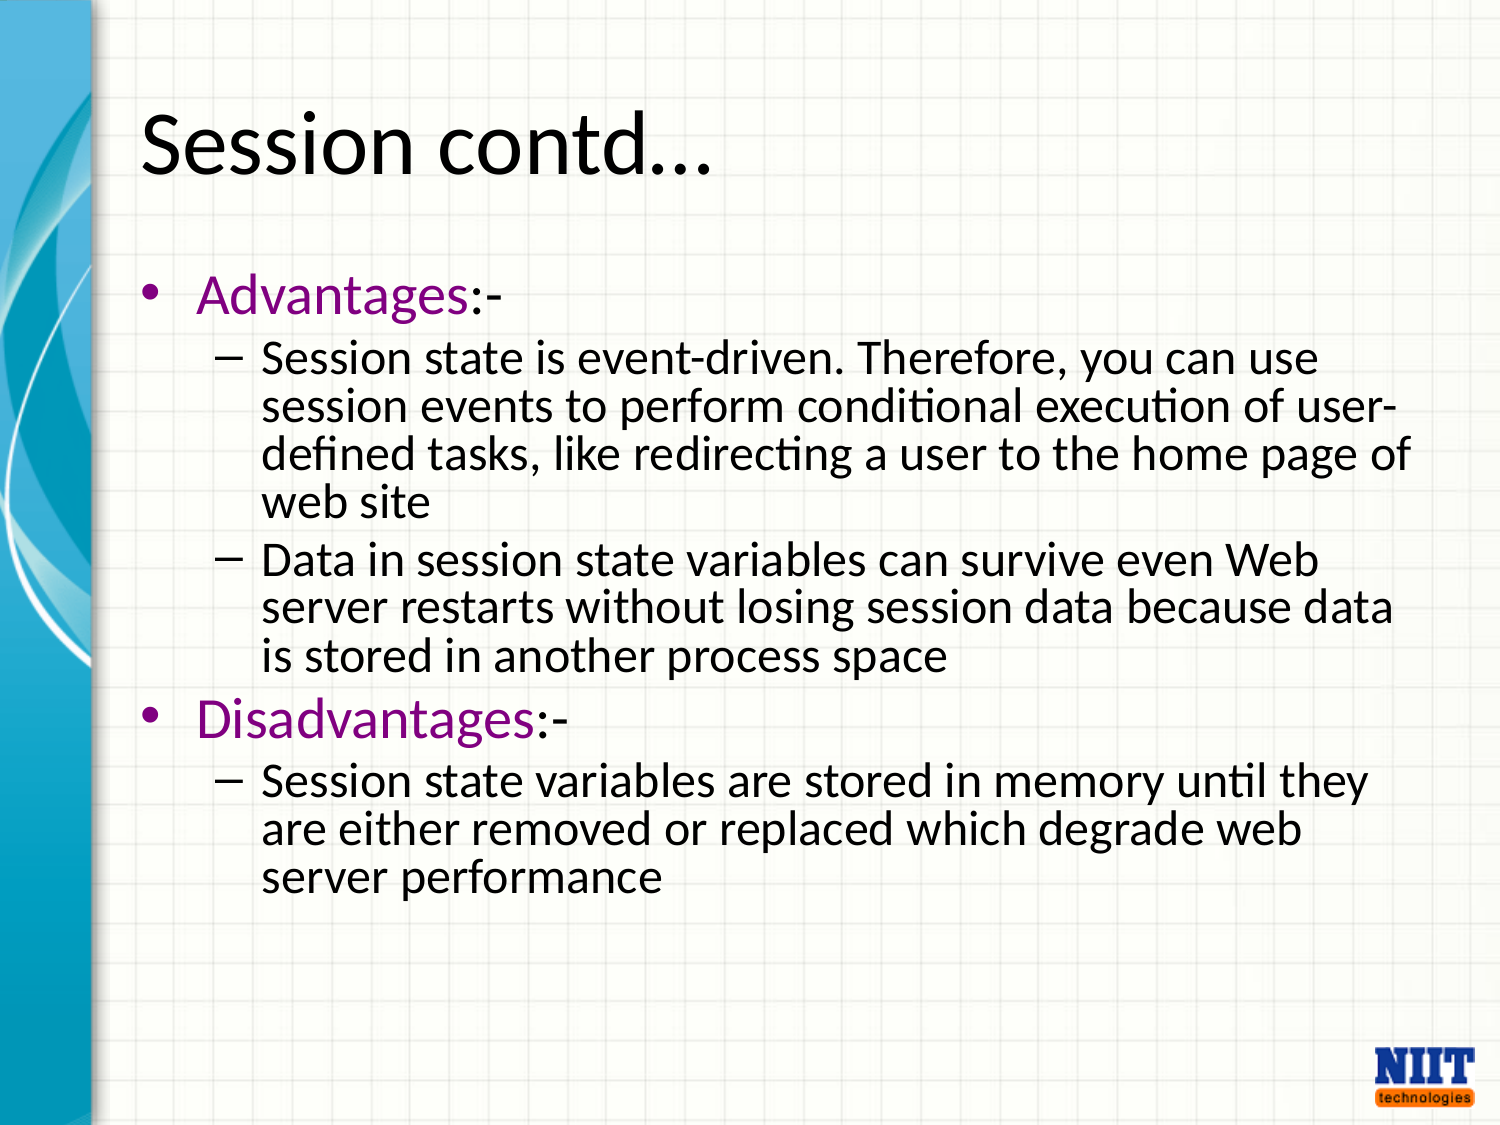

# Session contd…
Advantages:-
Session state is event-driven. Therefore, you can use session events to perform conditional execution of user-defined tasks, like redirecting a user to the home page of web site
Data in session state variables can survive even Web server restarts without losing session data because data is stored in another process space
Disadvantages:-
Session state variables are stored in memory until they are either removed or replaced which degrade web server performance